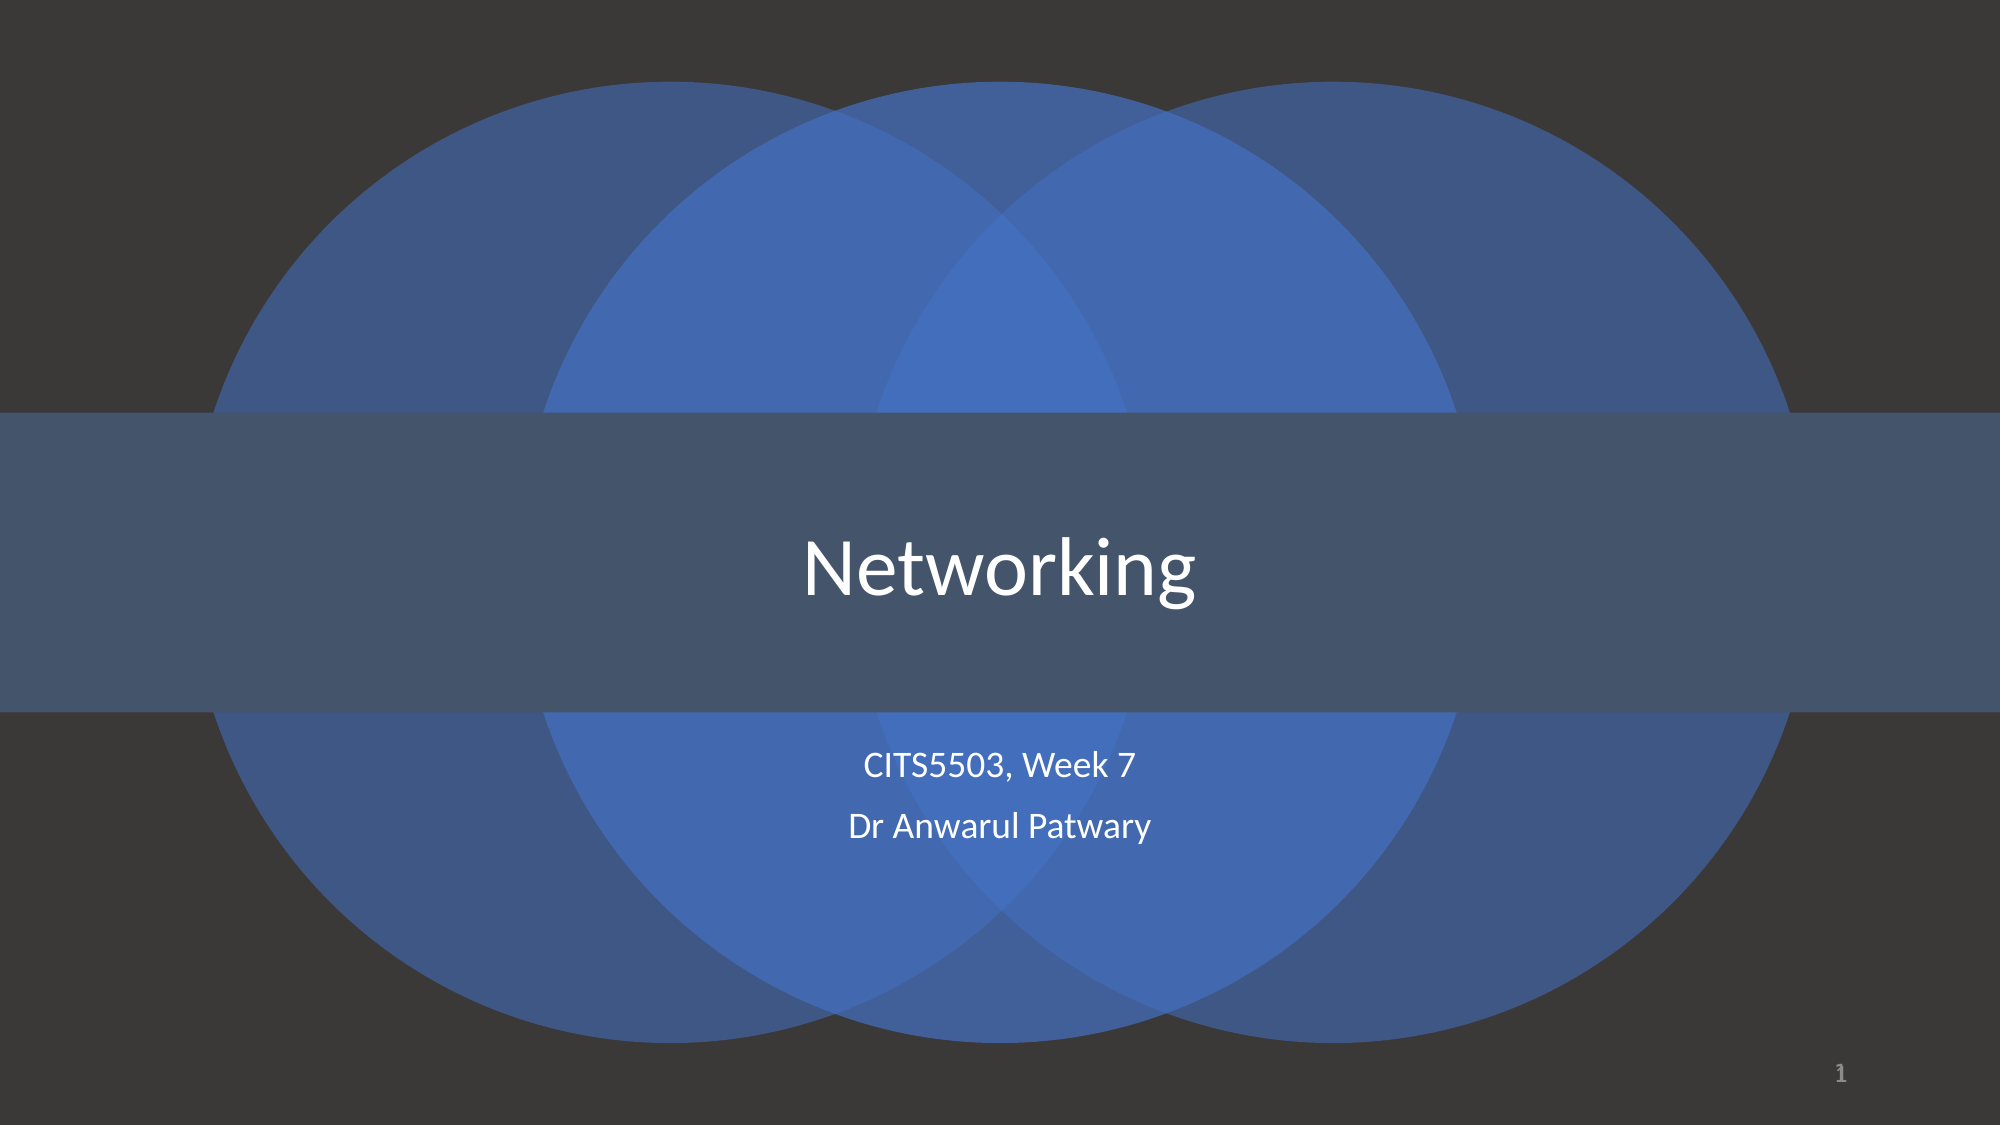

Networking
CITS5503, Week 7
Dr Anwarul Patwary
1

1